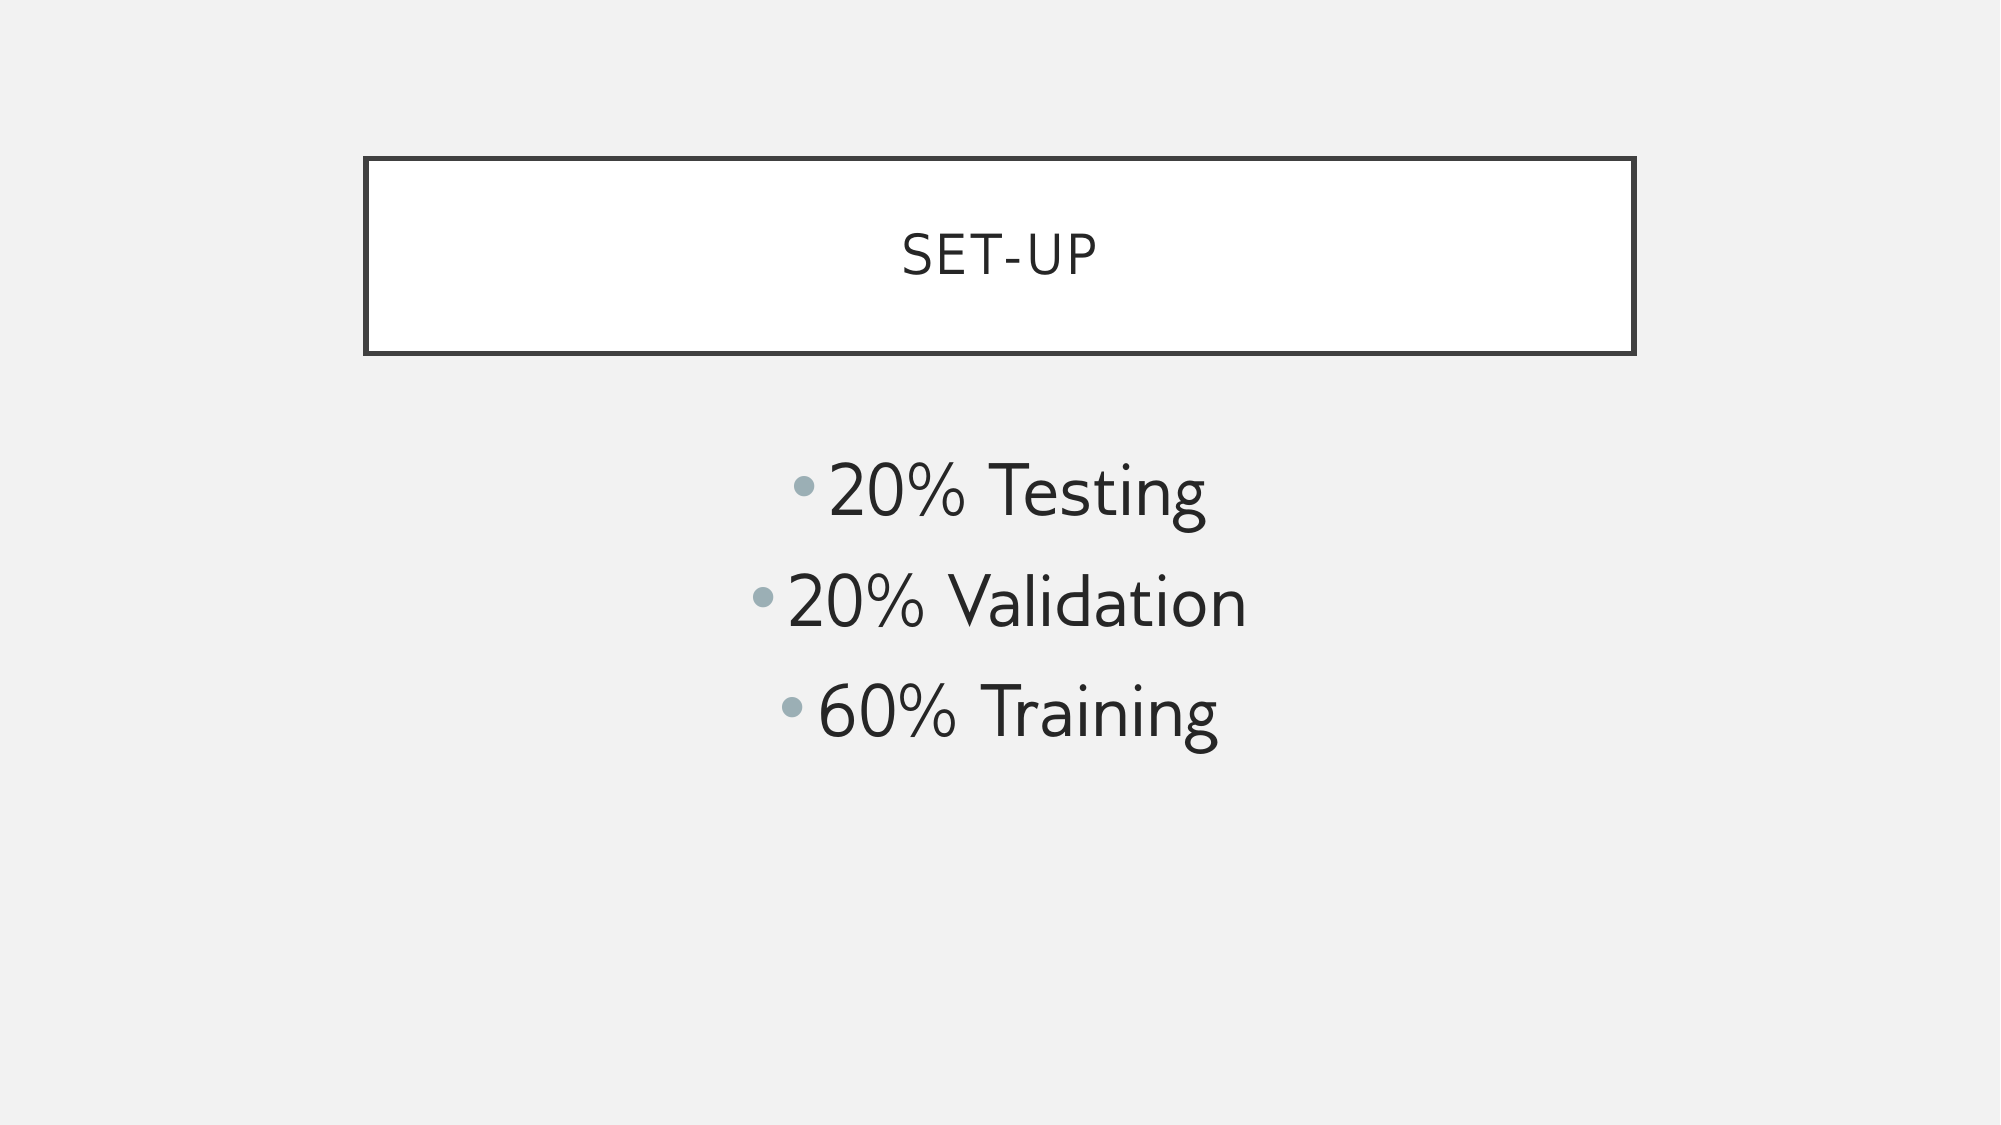

# Set-up
20% Testing
20% Validation
60% Training